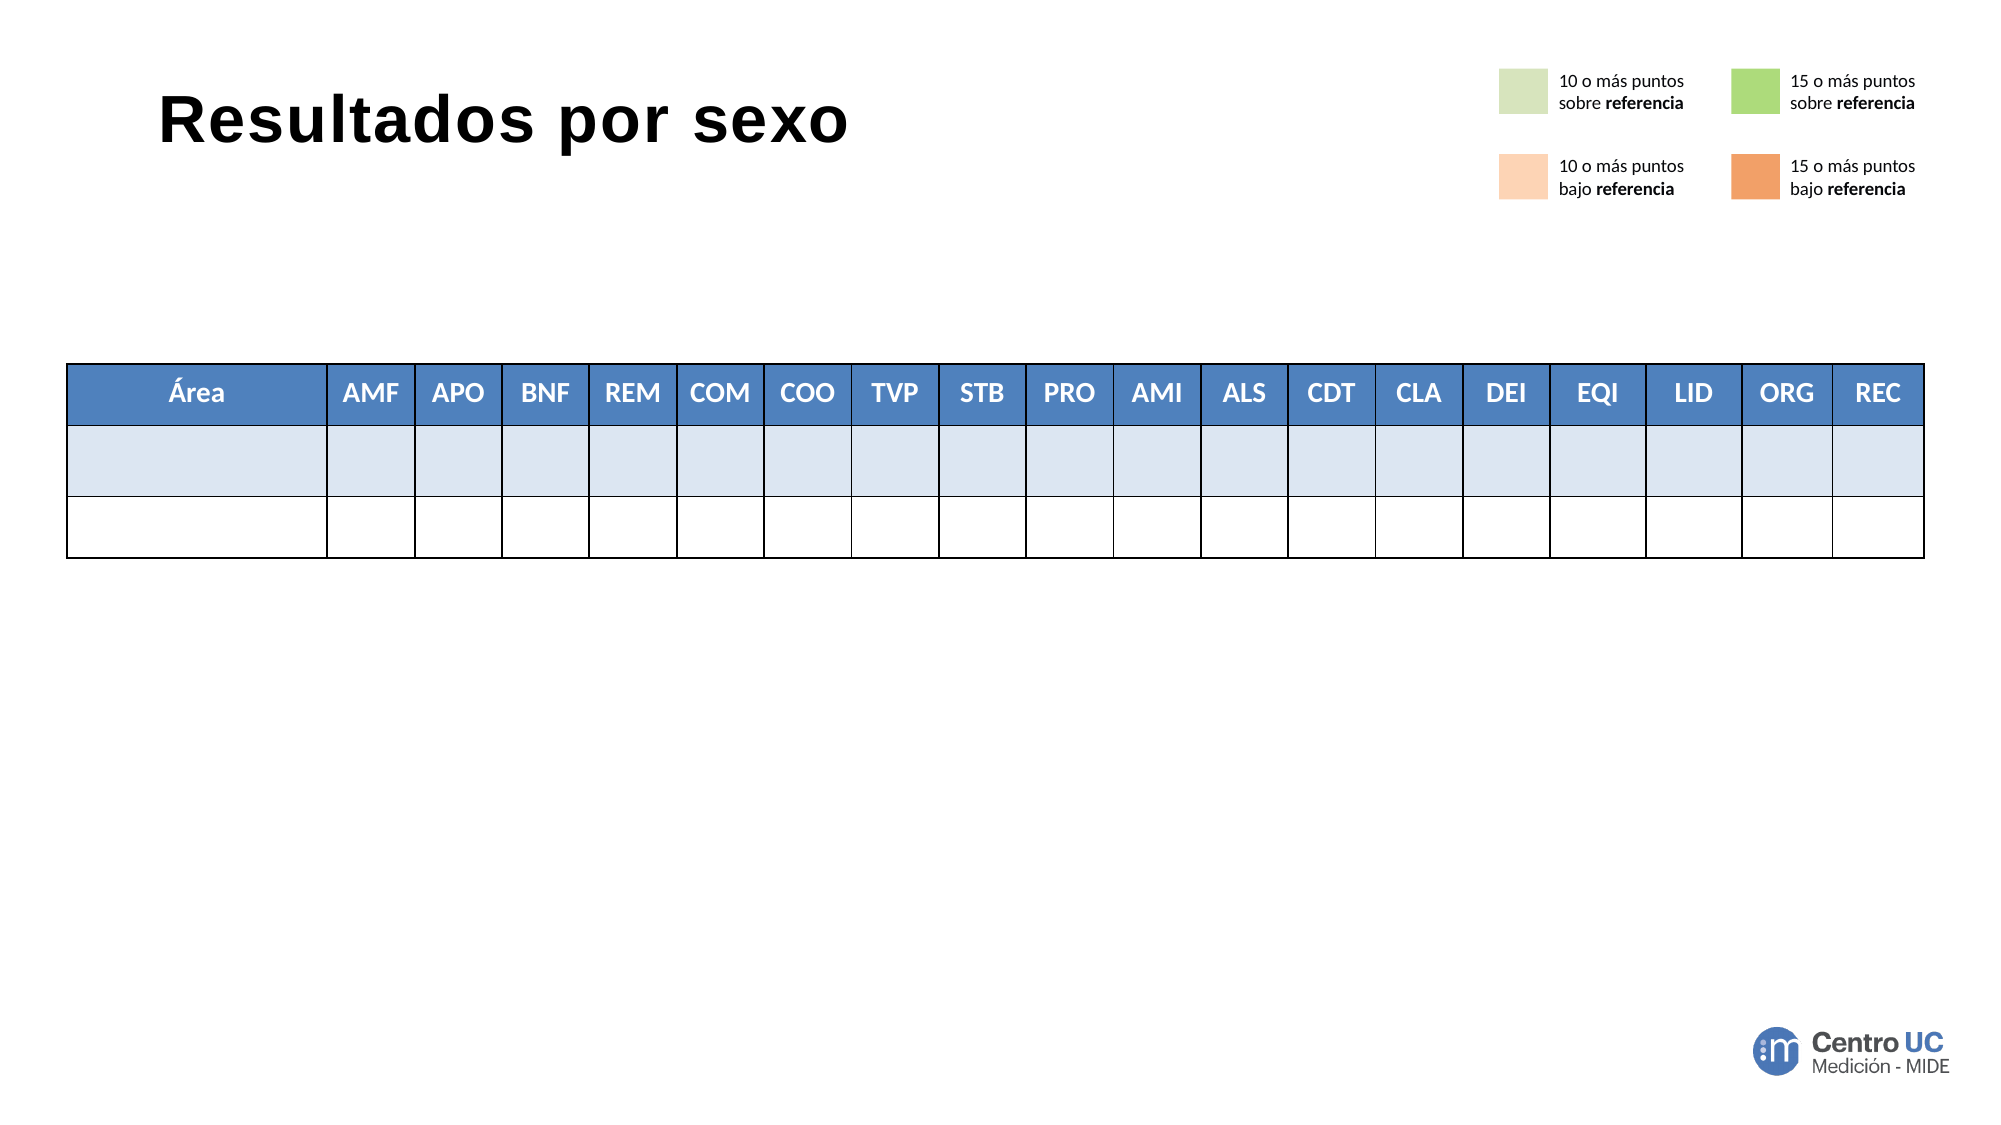

10 o más puntos sobre referencia
15 o más puntos sobre referencia
# Resultados por sexo

10 o más puntos bajo referencia
15 o más puntos bajo referencia

| Área | AMF | APO | BNF | REM | COM | COO | TVP | STB | PRO | AMI | ALS | CDT | CLA | DEI | EQI | LID | ORG | REC |
| --- | --- | --- | --- | --- | --- | --- | --- | --- | --- | --- | --- | --- | --- | --- | --- | --- | --- | --- |
|  |  |  |  |  |  |  |  |  |  |  |  |  |  |  |  |  |  |  |
|  |  |  |  |  |  |  |  |  |  |  |  |  |  |  |  |  |  |  |